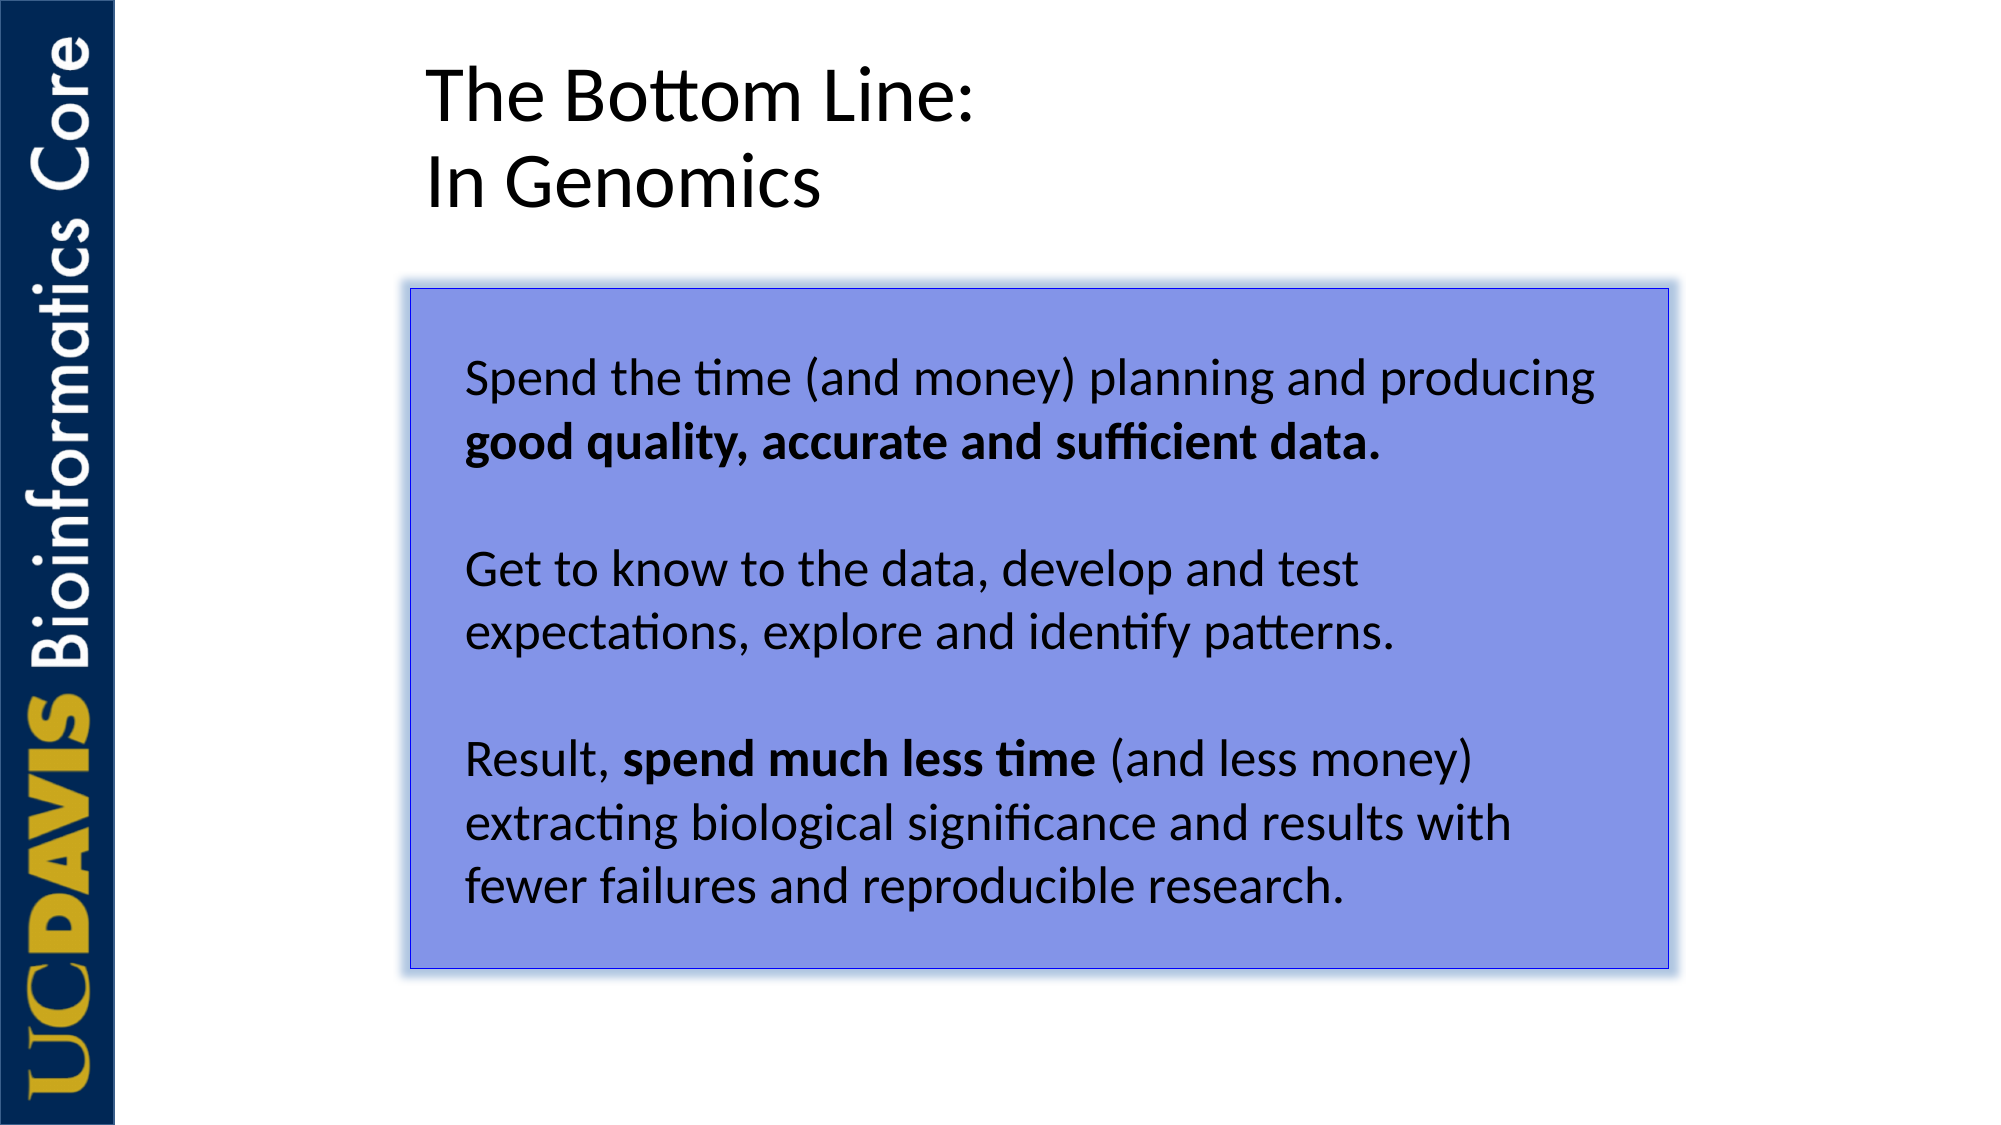

# The Bottom Line: In Genomics
Spend the time (and money) planning and producing good quality, accurate and sufficient data.

Get to know to the data, develop and test expectations, explore and identify patterns.

Result, spend much less time (and less money) extracting biological significance and results with fewer failures and reproducible research.